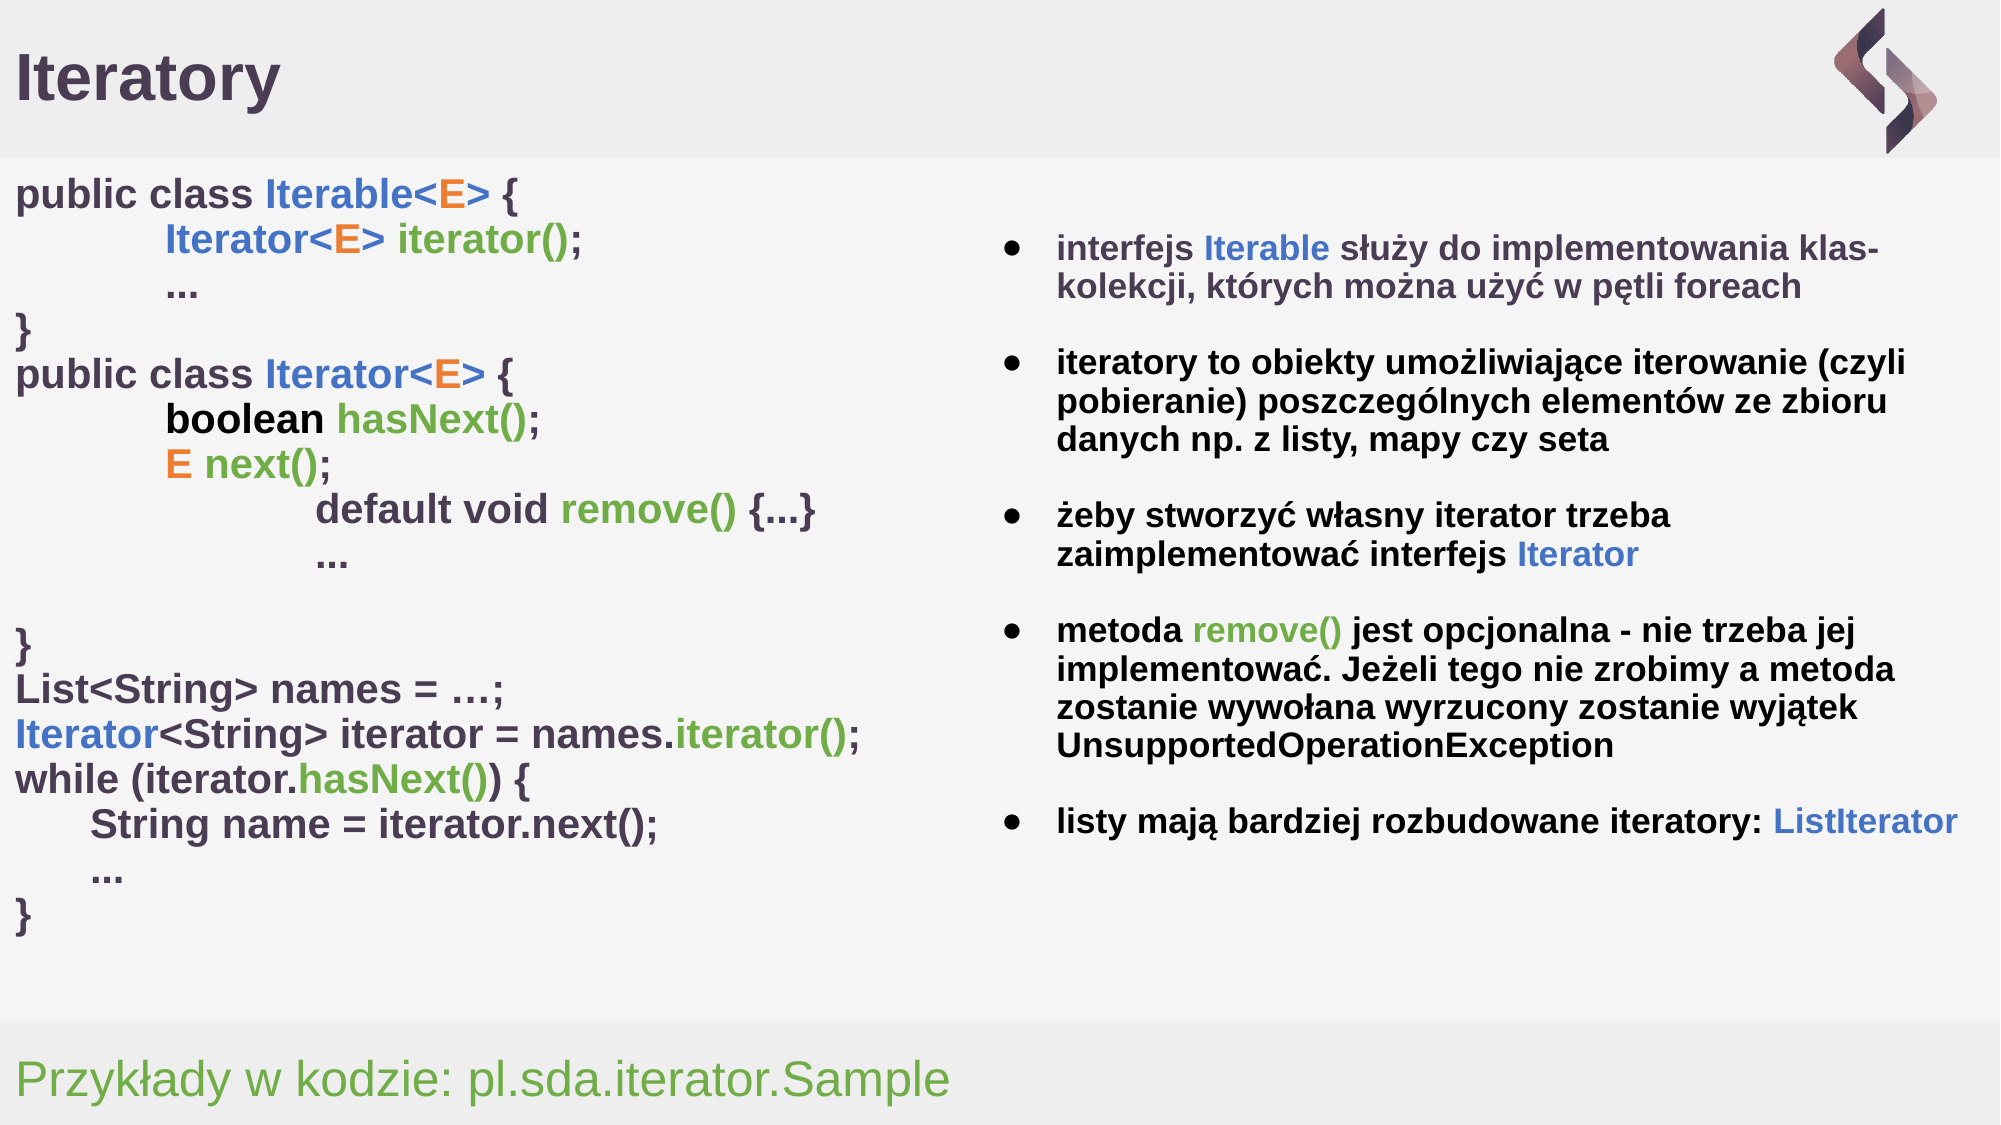

# Iteratory
public class Iterable<E> {
Iterator<E> iterator();
...
}
public class Iterator<E> {
boolean hasNext();
E next();
		default void remove() {...}
   		...

}
List<String> names = …;
Iterator<String> iterator = names.iterator();
while (iterator.hasNext()) {
String name = iterator.next();
...
}
interfejs Iterable służy do implementowania klas-kolekcji, których można użyć w pętli foreach

iteratory to obiekty umożliwiające iterowanie (czyli pobieranie) poszczególnych elementów ze zbioru danych np. z listy, mapy czy seta

żeby stworzyć własny iterator trzeba zaimplementować interfejs Iterator

metoda remove() jest opcjonalna - nie trzeba jej implementować. Jeżeli tego nie zrobimy a metoda zostanie wywołana wyrzucony zostanie wyjątek UnsupportedOperationException

listy mają bardziej rozbudowane iteratory: ListIterator
Przykłady w kodzie: pl.sda.iterator.Sample